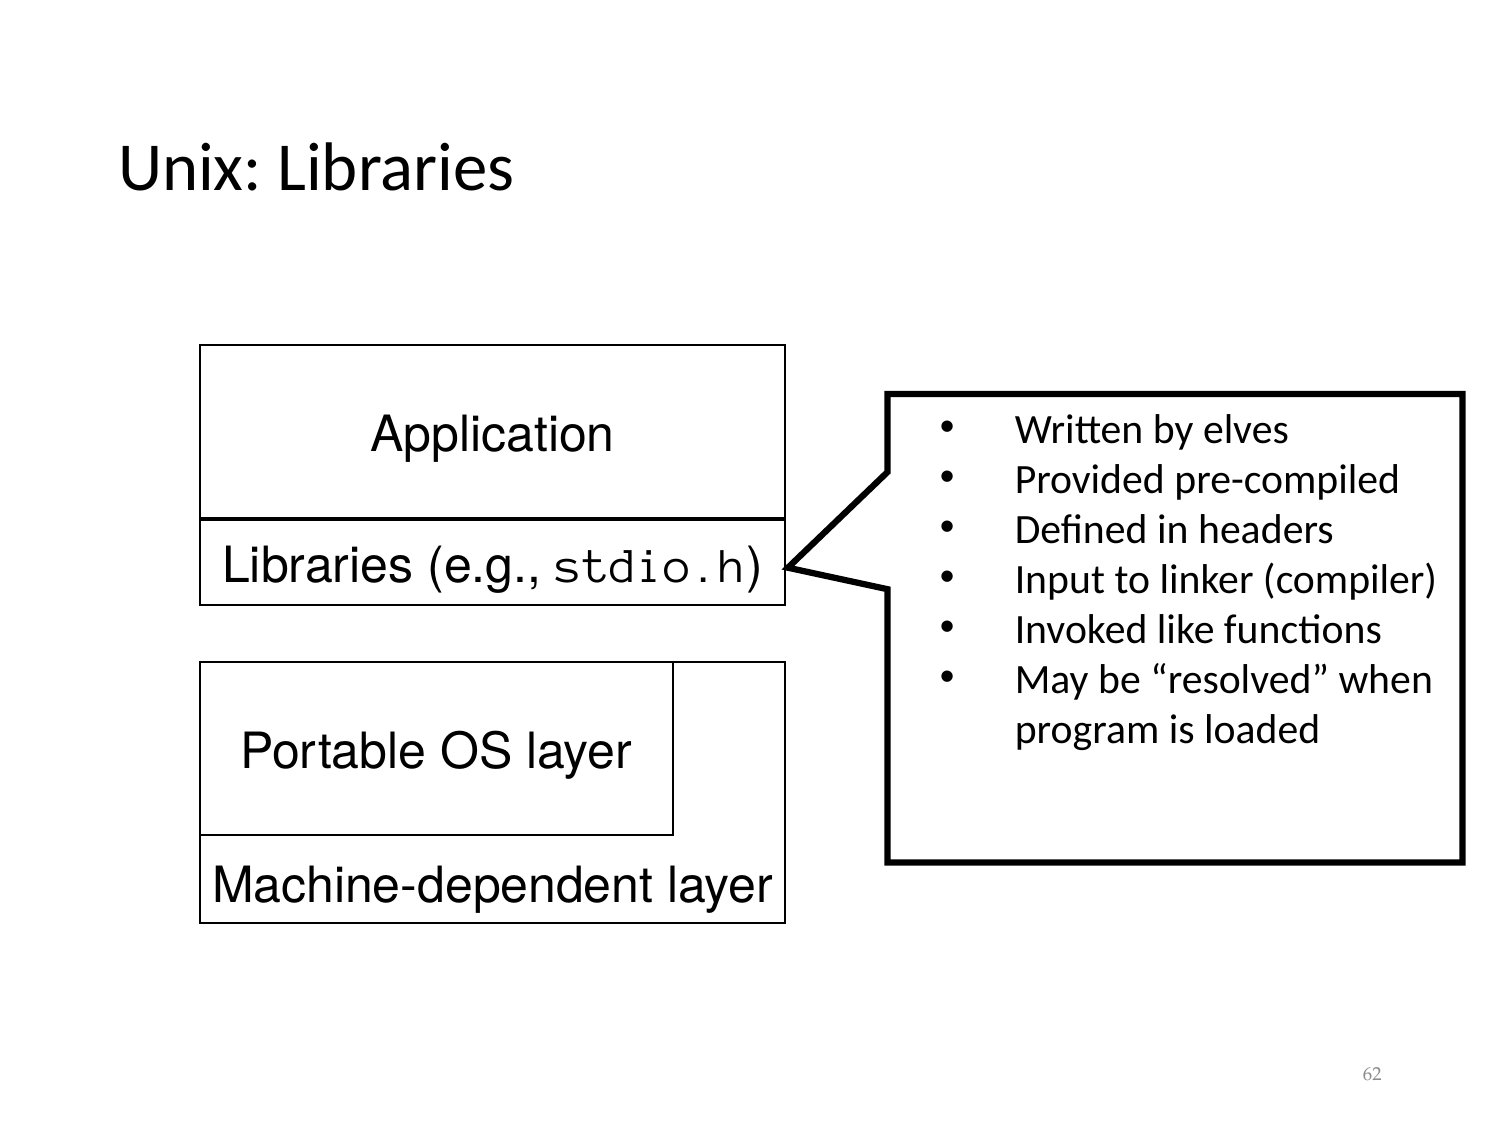

# Unix: Libraries
Application
Written by elves
Provided pre-compiled
Defined in headers
Input to linker (compiler)
Invoked like functions
May be “resolved” when program is loaded
Libraries (e.g., stdio.h)

Machine-dependent layer
Portable OS layer
62